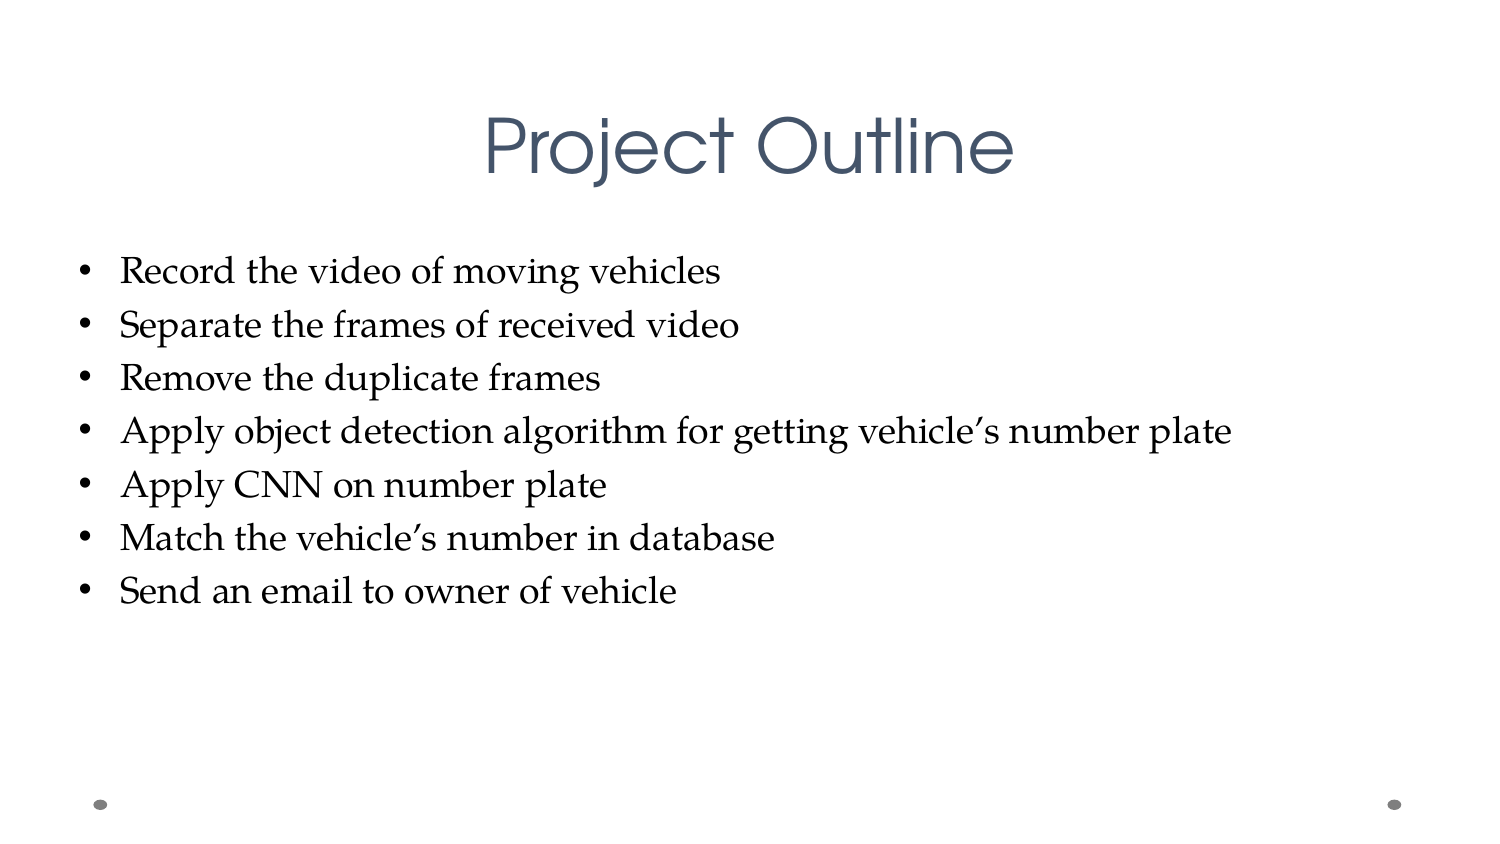

Project Outline
Record the video of moving vehicles
Separate the frames of received video
Remove the duplicate frames
Apply object detection algorithm for getting vehicle’s number plate
Apply CNN on number plate
Match the vehicle’s number in database
Send an email to owner of vehicle